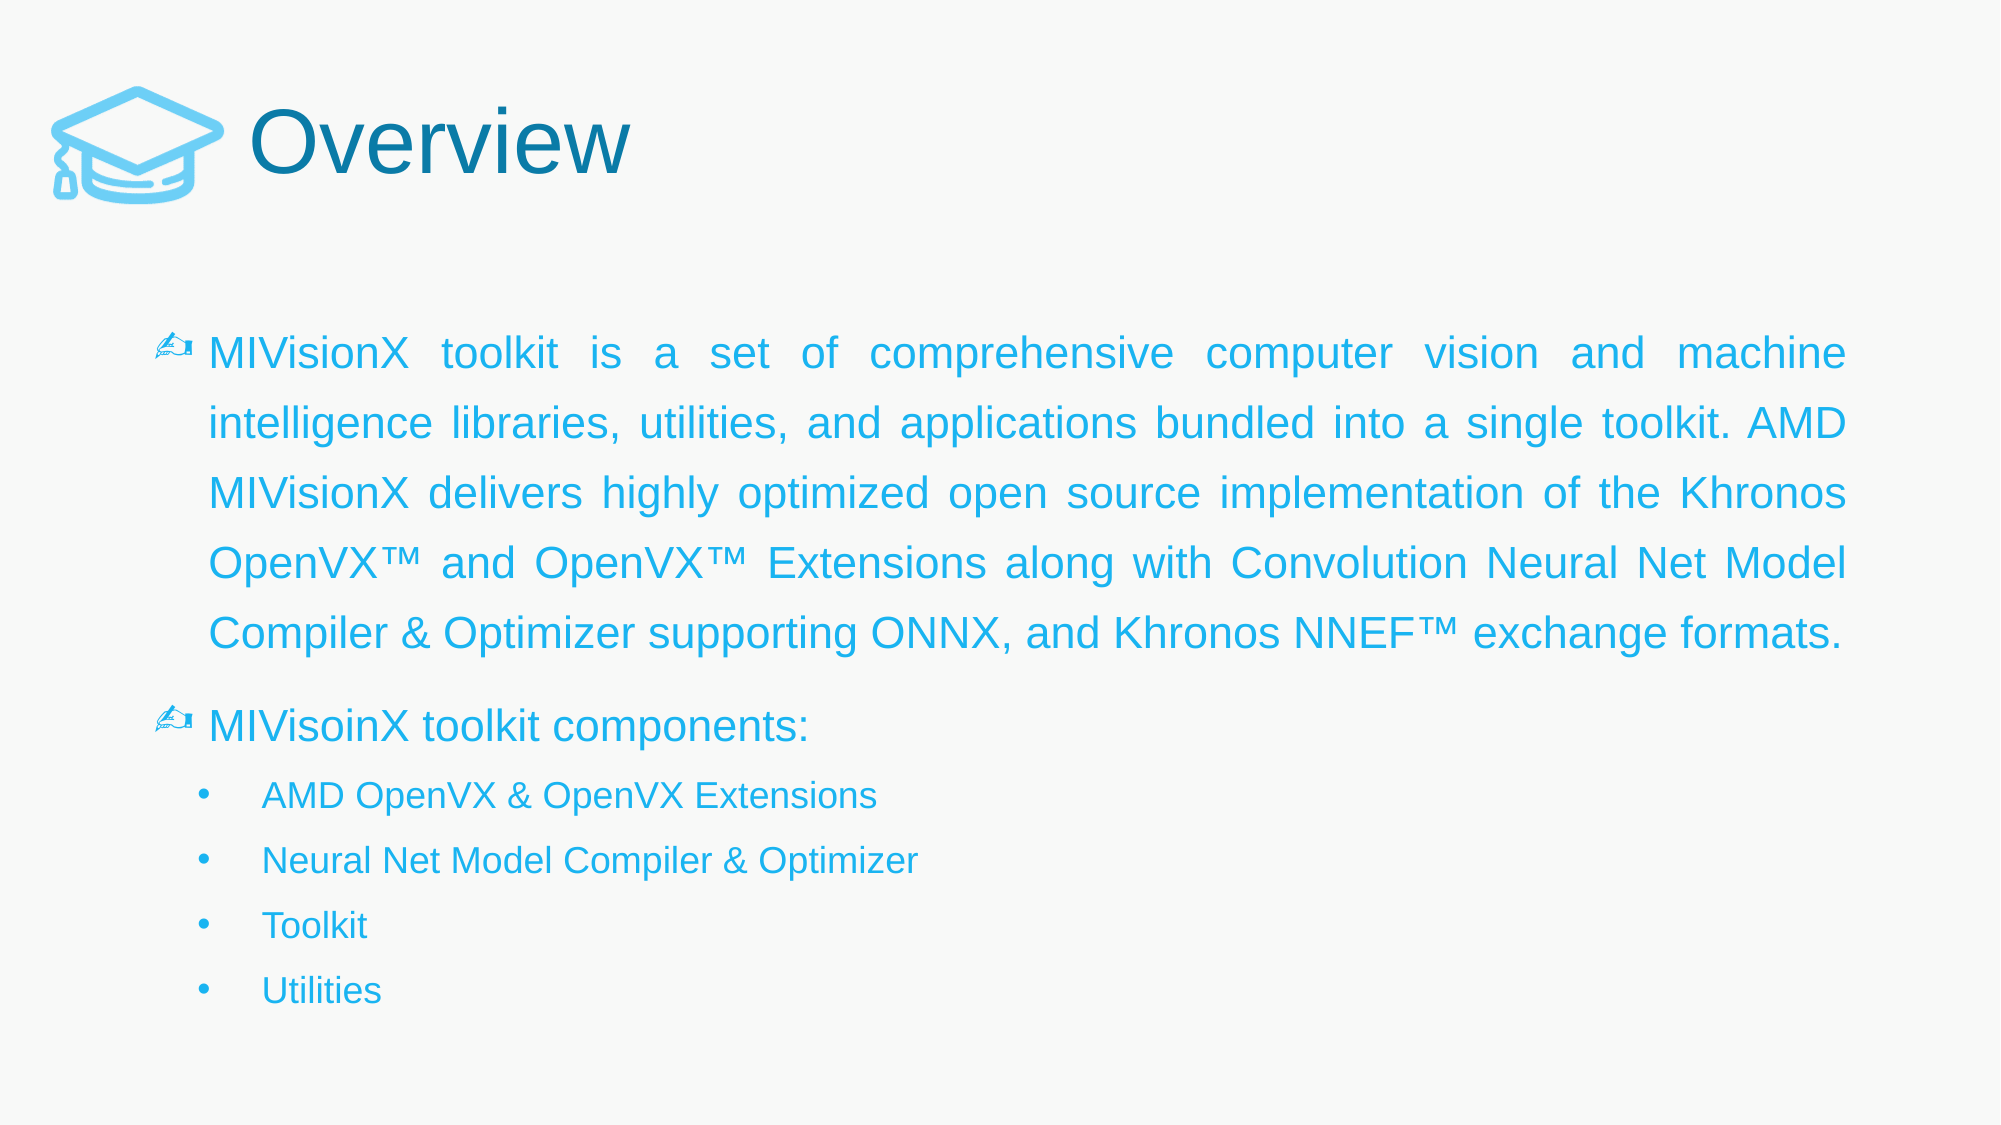

# Overview
MIVisionX toolkit is a set of comprehensive computer vision and machine intelligence libraries, utilities, and applications bundled into a single toolkit. AMD MIVisionX delivers highly optimized open source implementation of the Khronos OpenVX™ and OpenVX™ Extensions along with Convolution Neural Net Model Compiler & Optimizer supporting ONNX, and Khronos NNEF™ exchange formats.
MIVisoinX toolkit components:
AMD OpenVX & OpenVX Extensions
Neural Net Model Compiler & Optimizer
Toolkit
Utilities